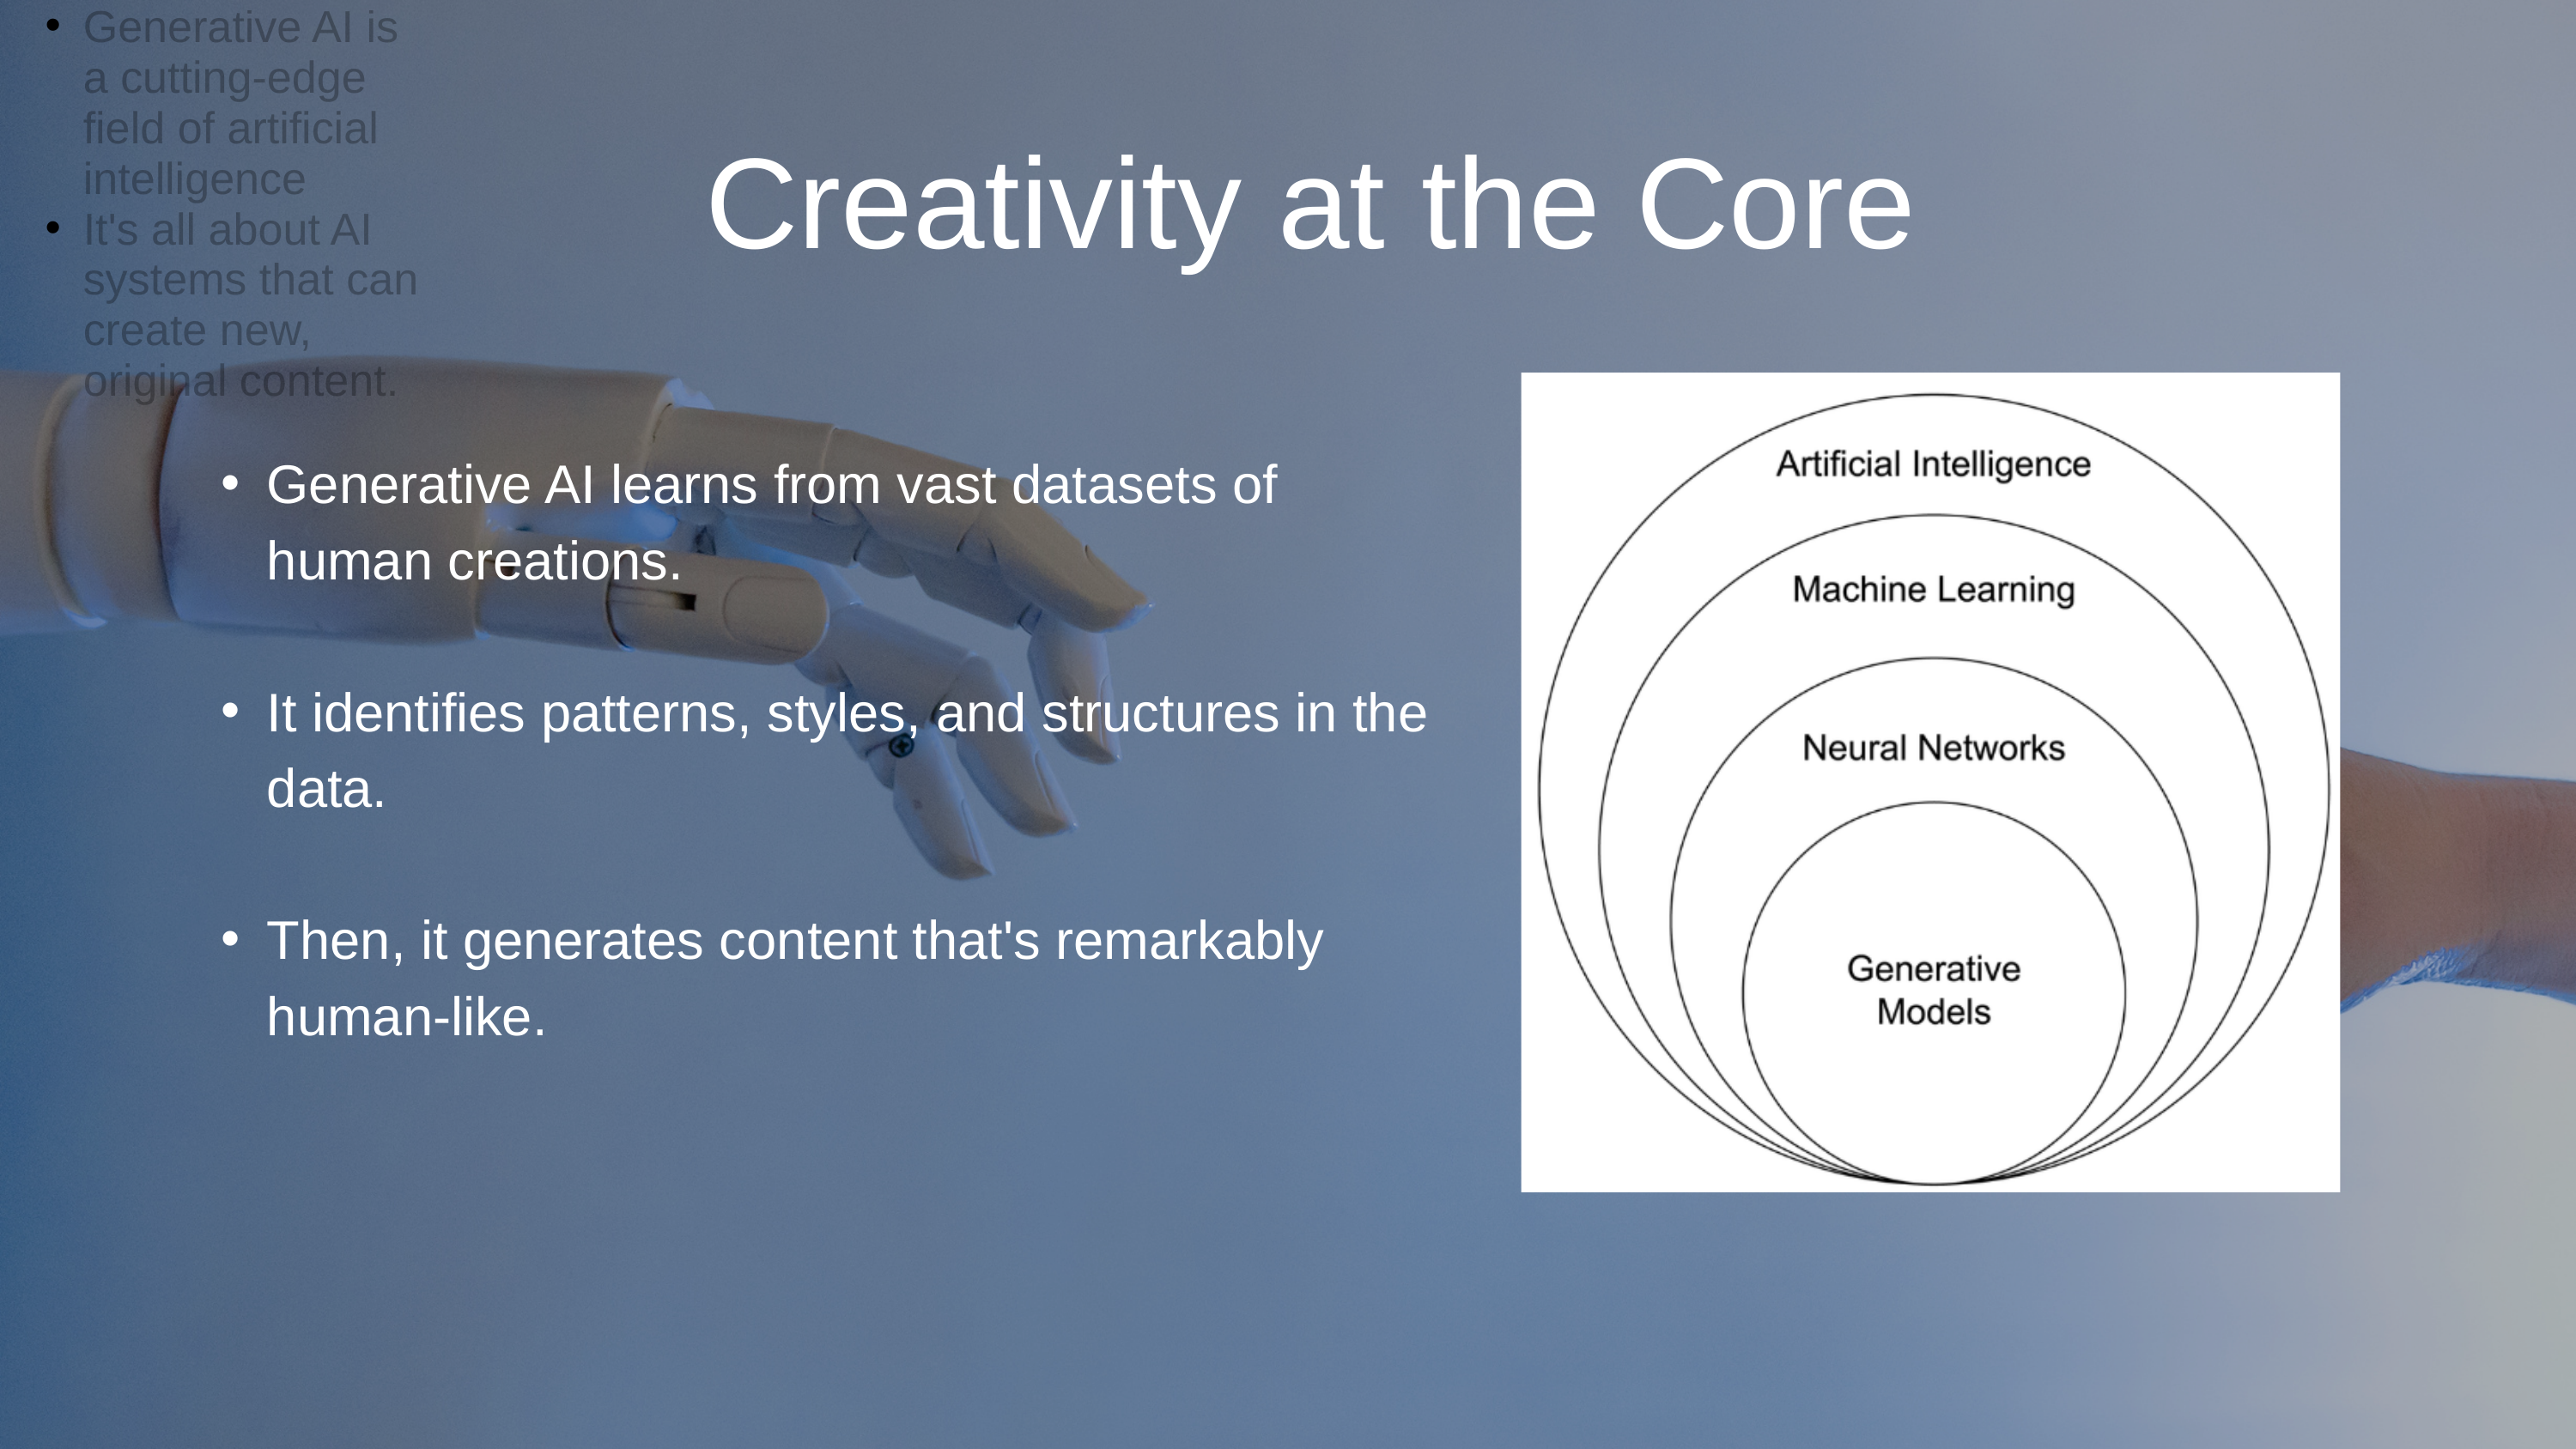

Generative AI is a cutting-edge field of artificial intelligence
It's all about AI systems that can create new, original content.
Creativity at the Core

Generative AI learns from vast datasets of human creations.

It identifies patterns, styles, and structures in the data.

Then, it generates content that's remarkably human-like.